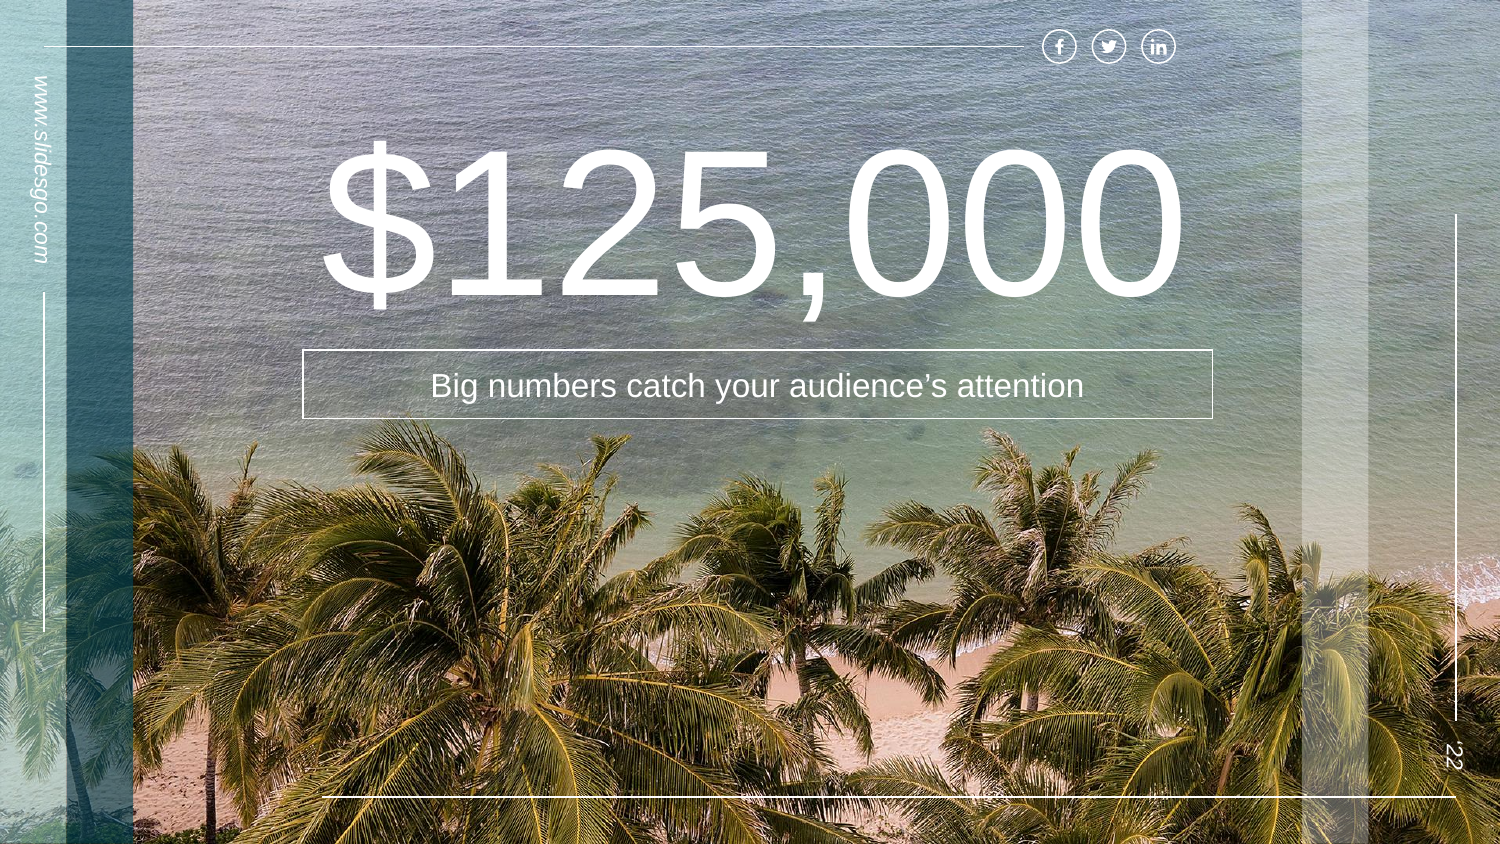

# $125,000
www.slidesgo.com
Big numbers catch your audience’s attention
‘22